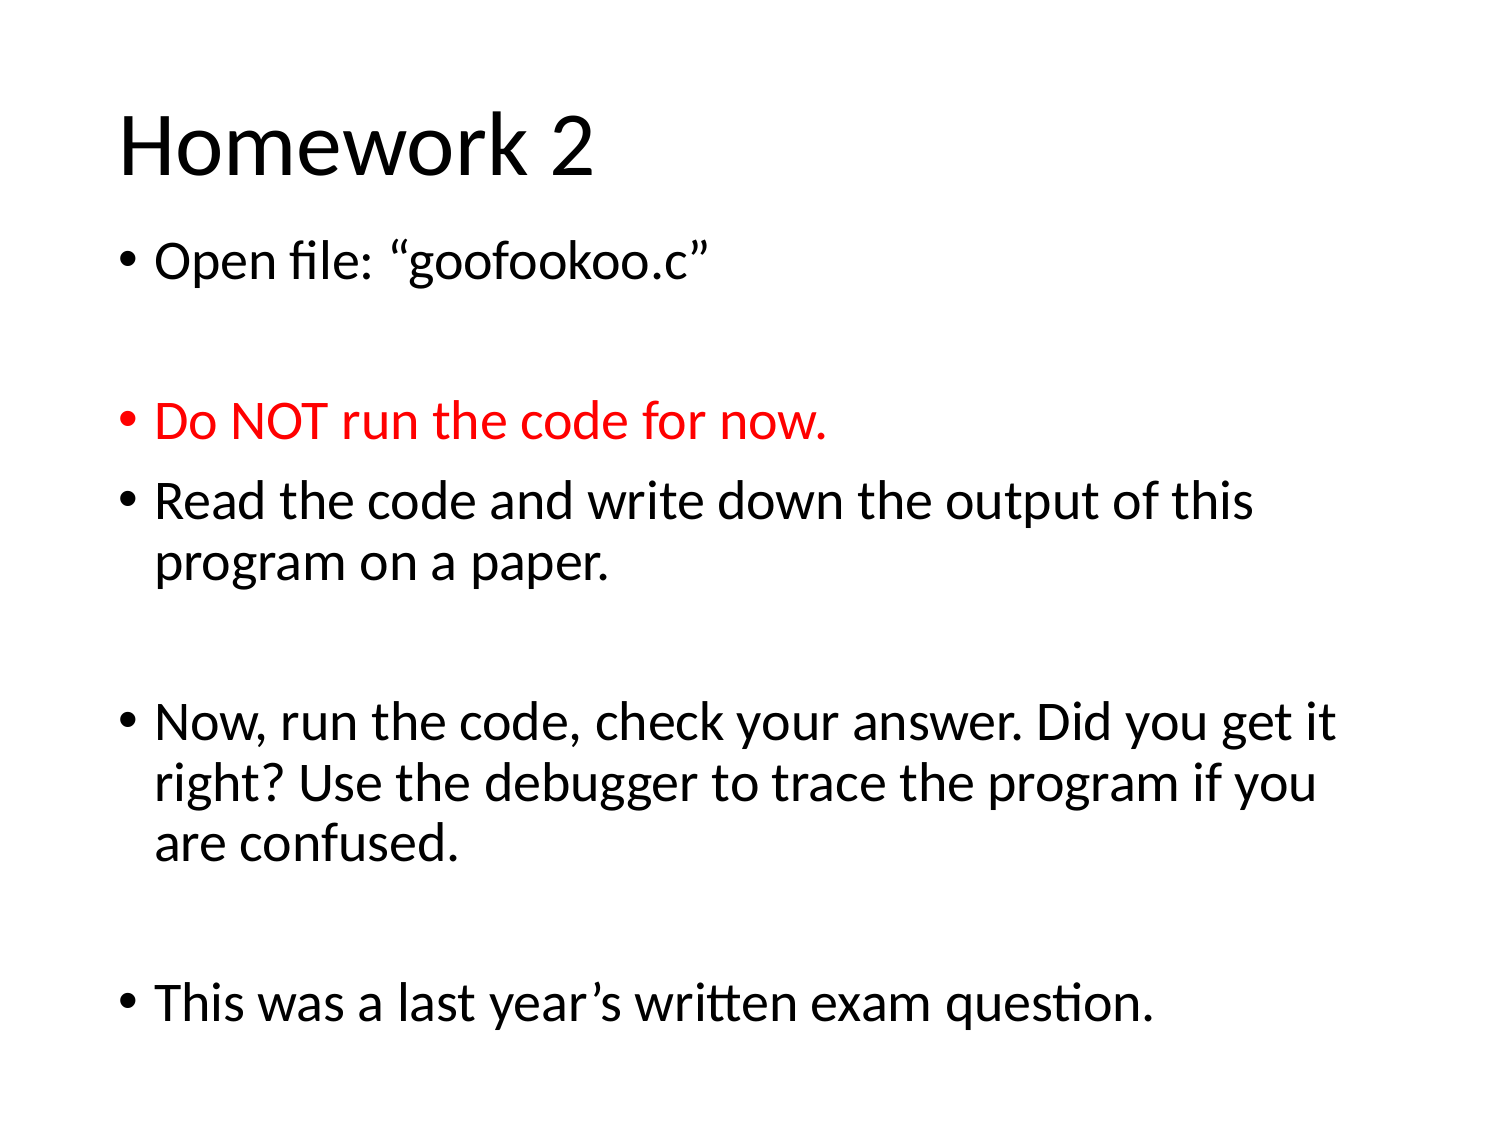

# Homework 2
Open file: “goofookoo.c”

Do NOT run the code for now.
Read the code and write down the output of this program on a paper.

Now, run the code, check your answer. Did you get it right? Use the debugger to trace the program if you are confused.

This was a last year’s written exam question.